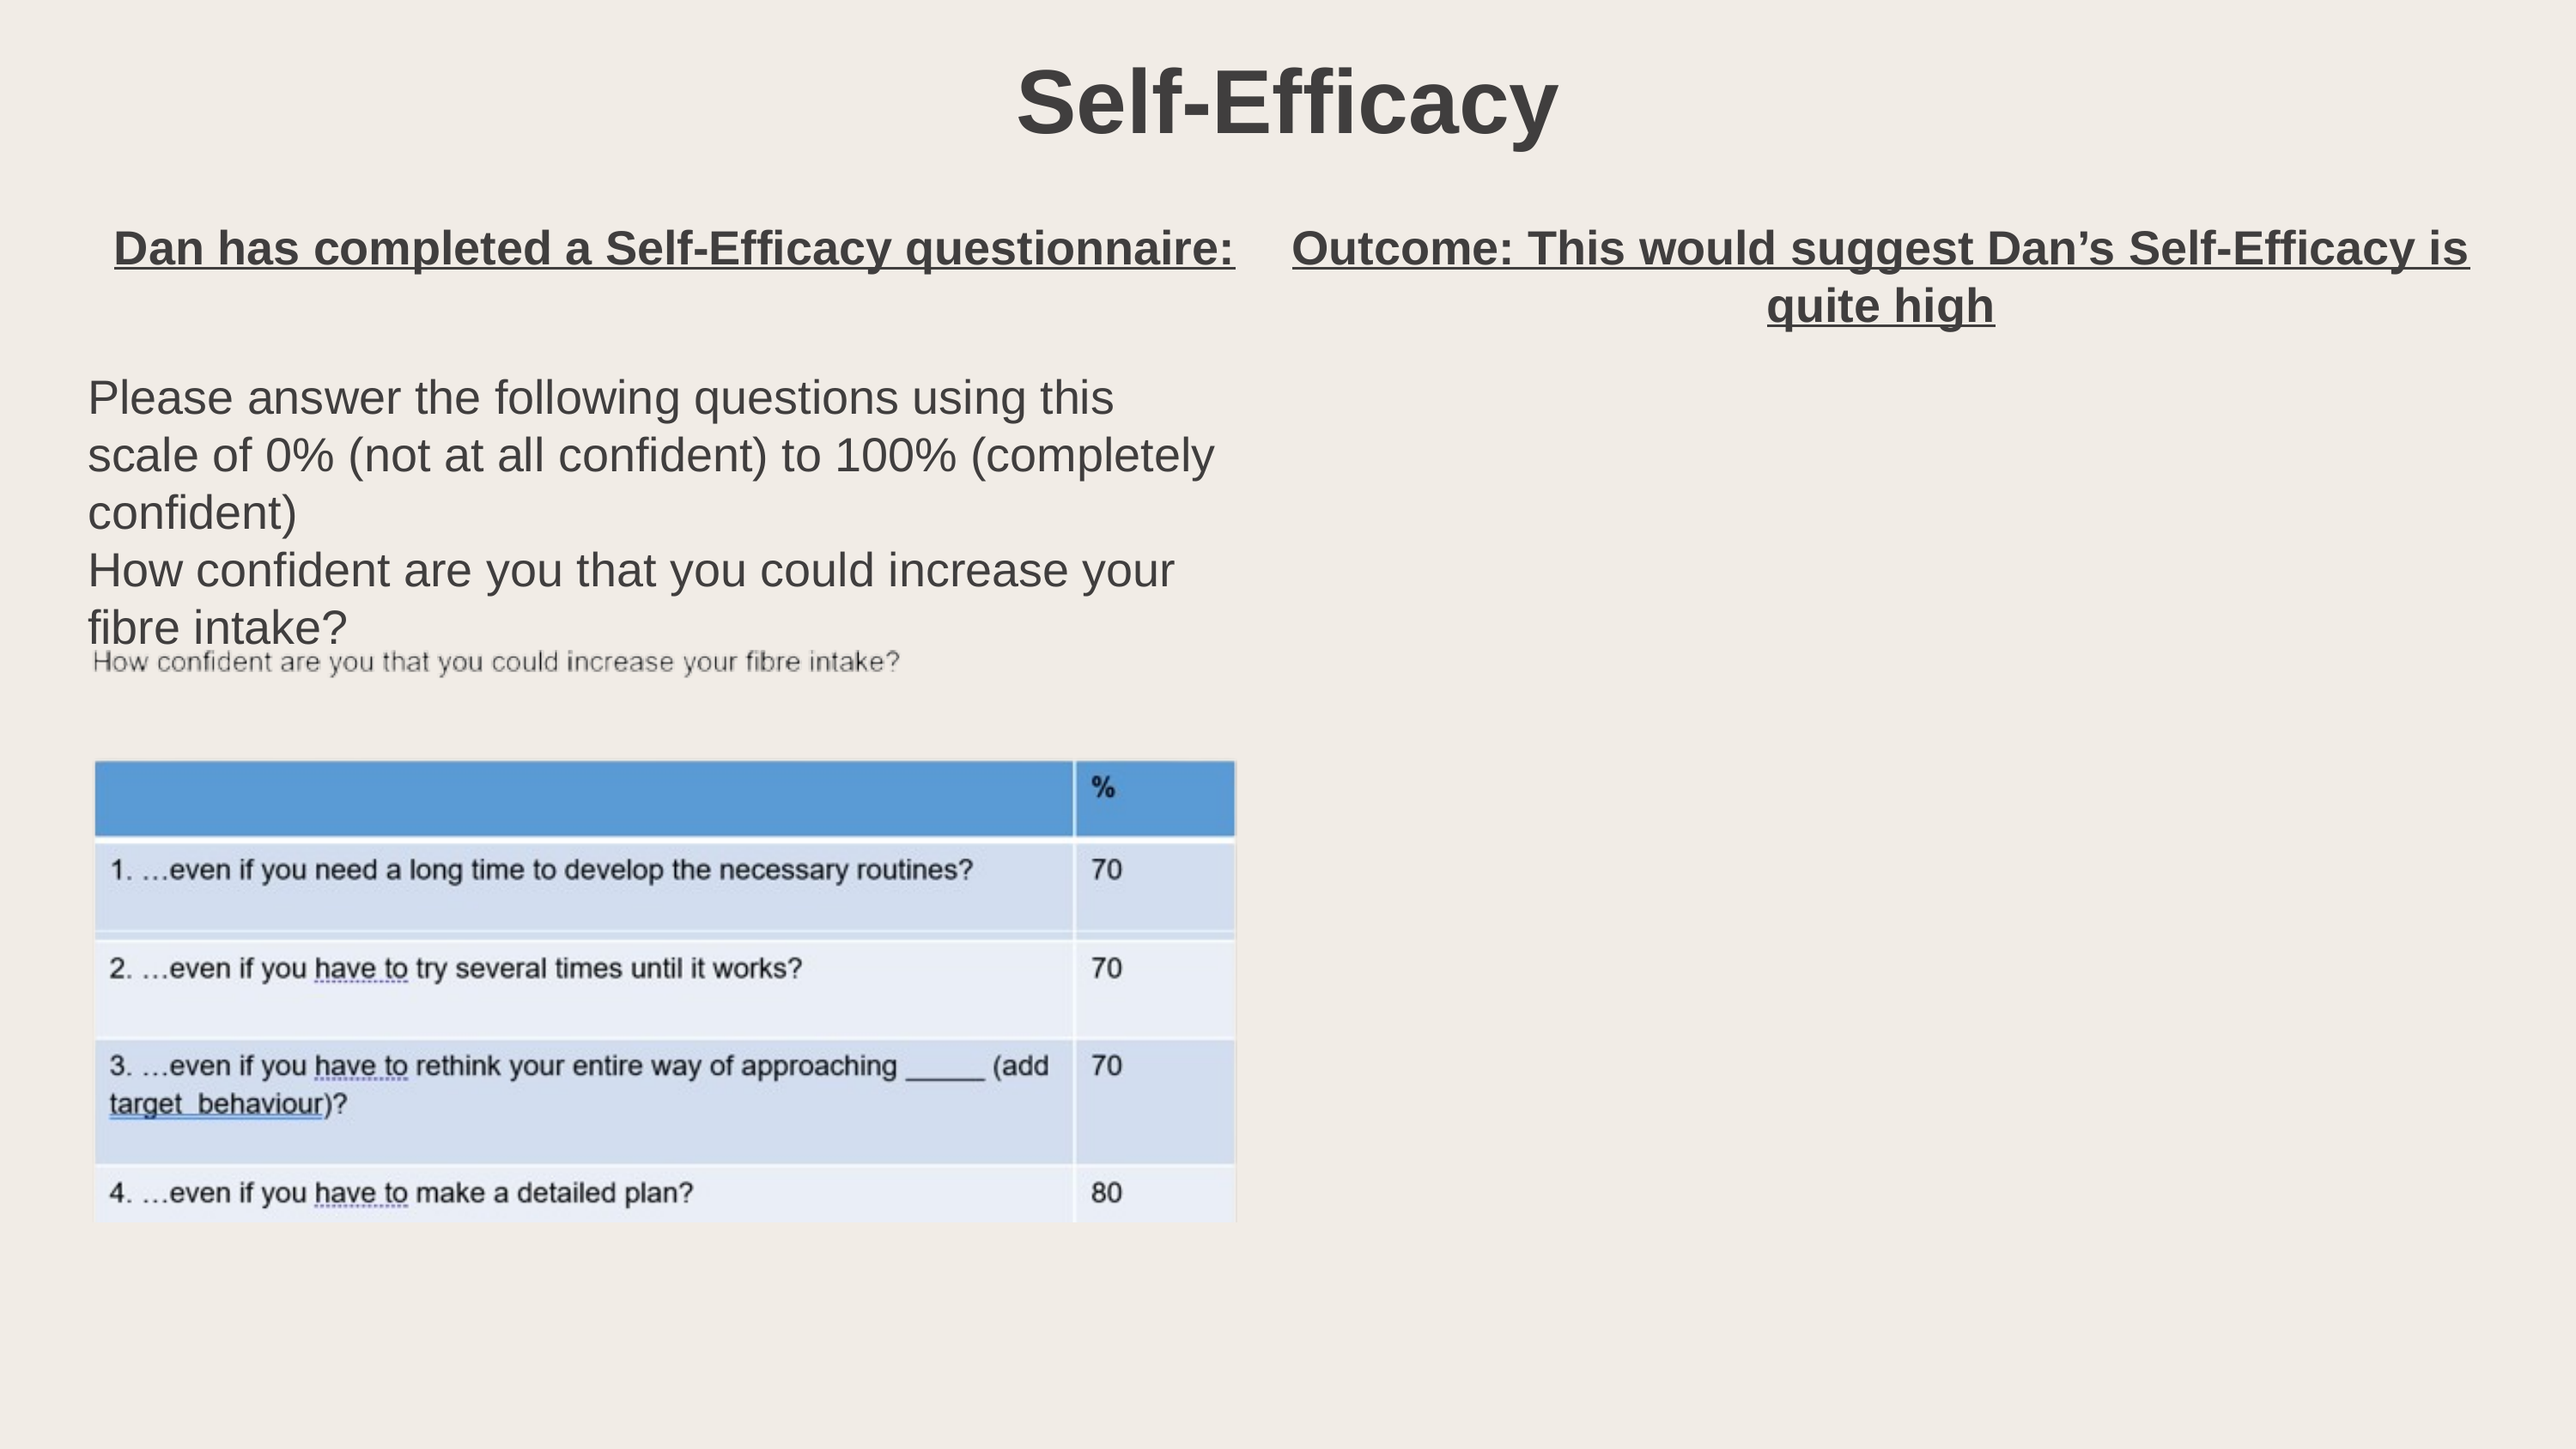

Self-Efficacy
Dan has completed a Self-Efficacy questionnaire:
Outcome: This would suggest Dan’s Self-Efficacy is quite high
Please answer the following questions using this scale of 0% (not at all confident) to 100% (completely confident)
How confident are you that you could increase your fibre intake?